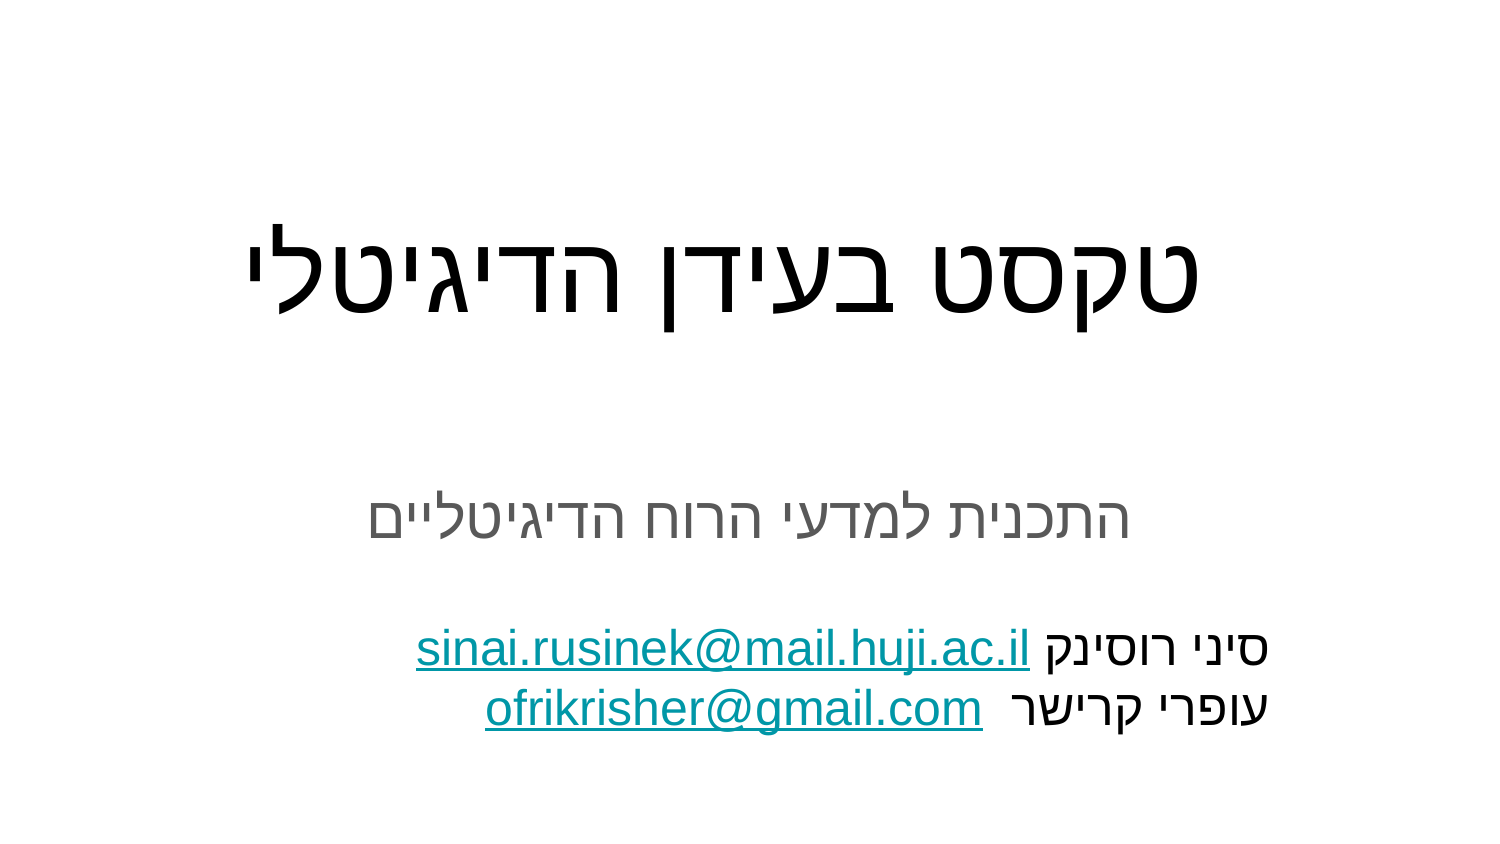

# טקסט בעידן הדיגיטלי
התכנית למדעי הרוח הדיגיטליים

סיני רוסינק sinai.rusinek@mail.huji.ac.il
עופרי קרישר  ofrikrisher@gmail.com